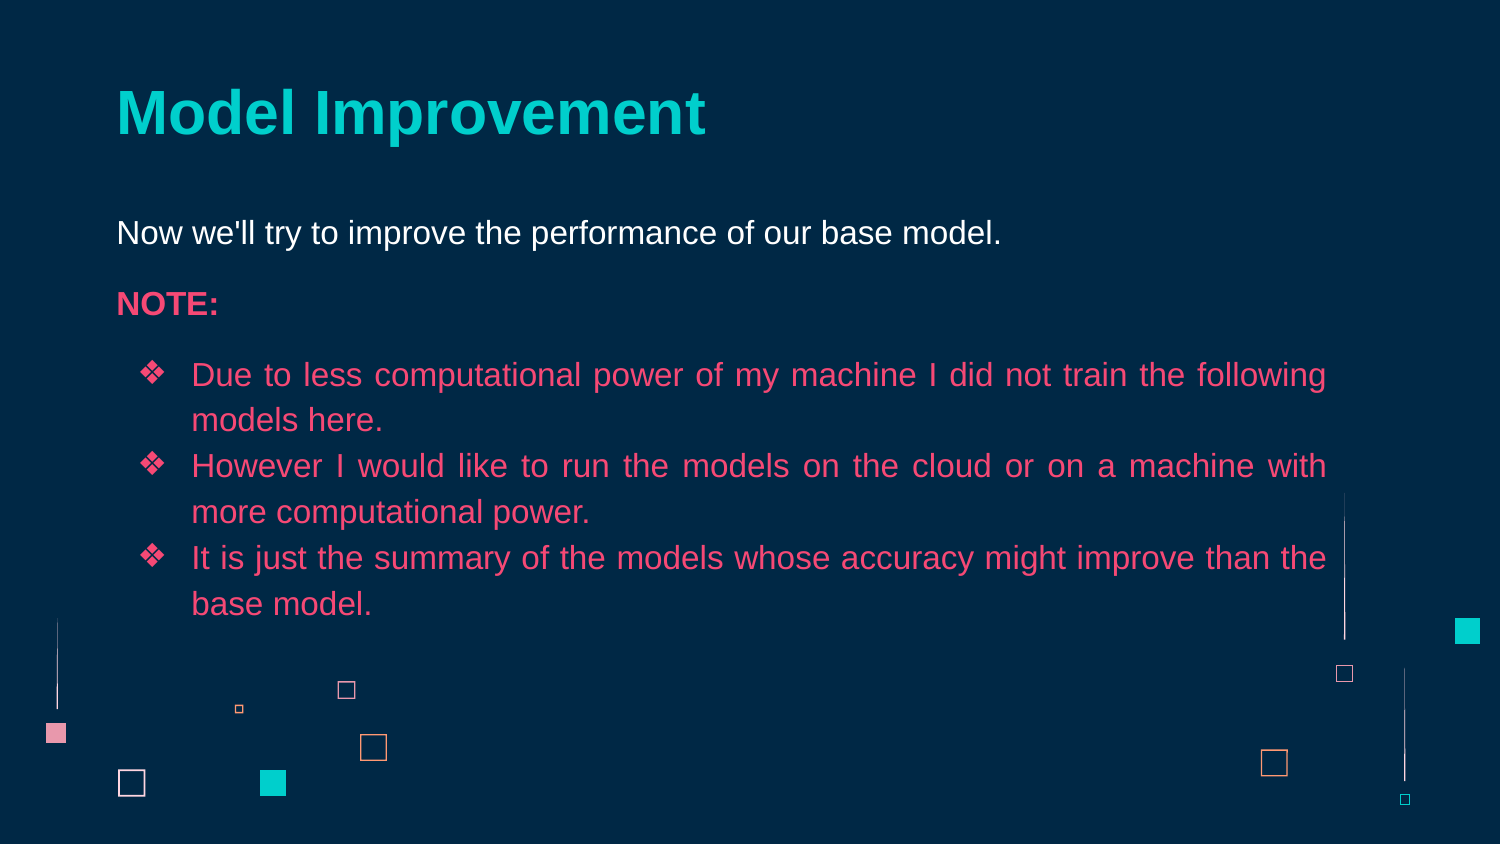

# Model Improvement
Now we'll try to improve the performance of our base model.
NOTE:
Due to less computational power of my machine I did not train the following models here.
However I would like to run the models on the cloud or on a machine with more computational power.
It is just the summary of the models whose accuracy might improve than the base model.